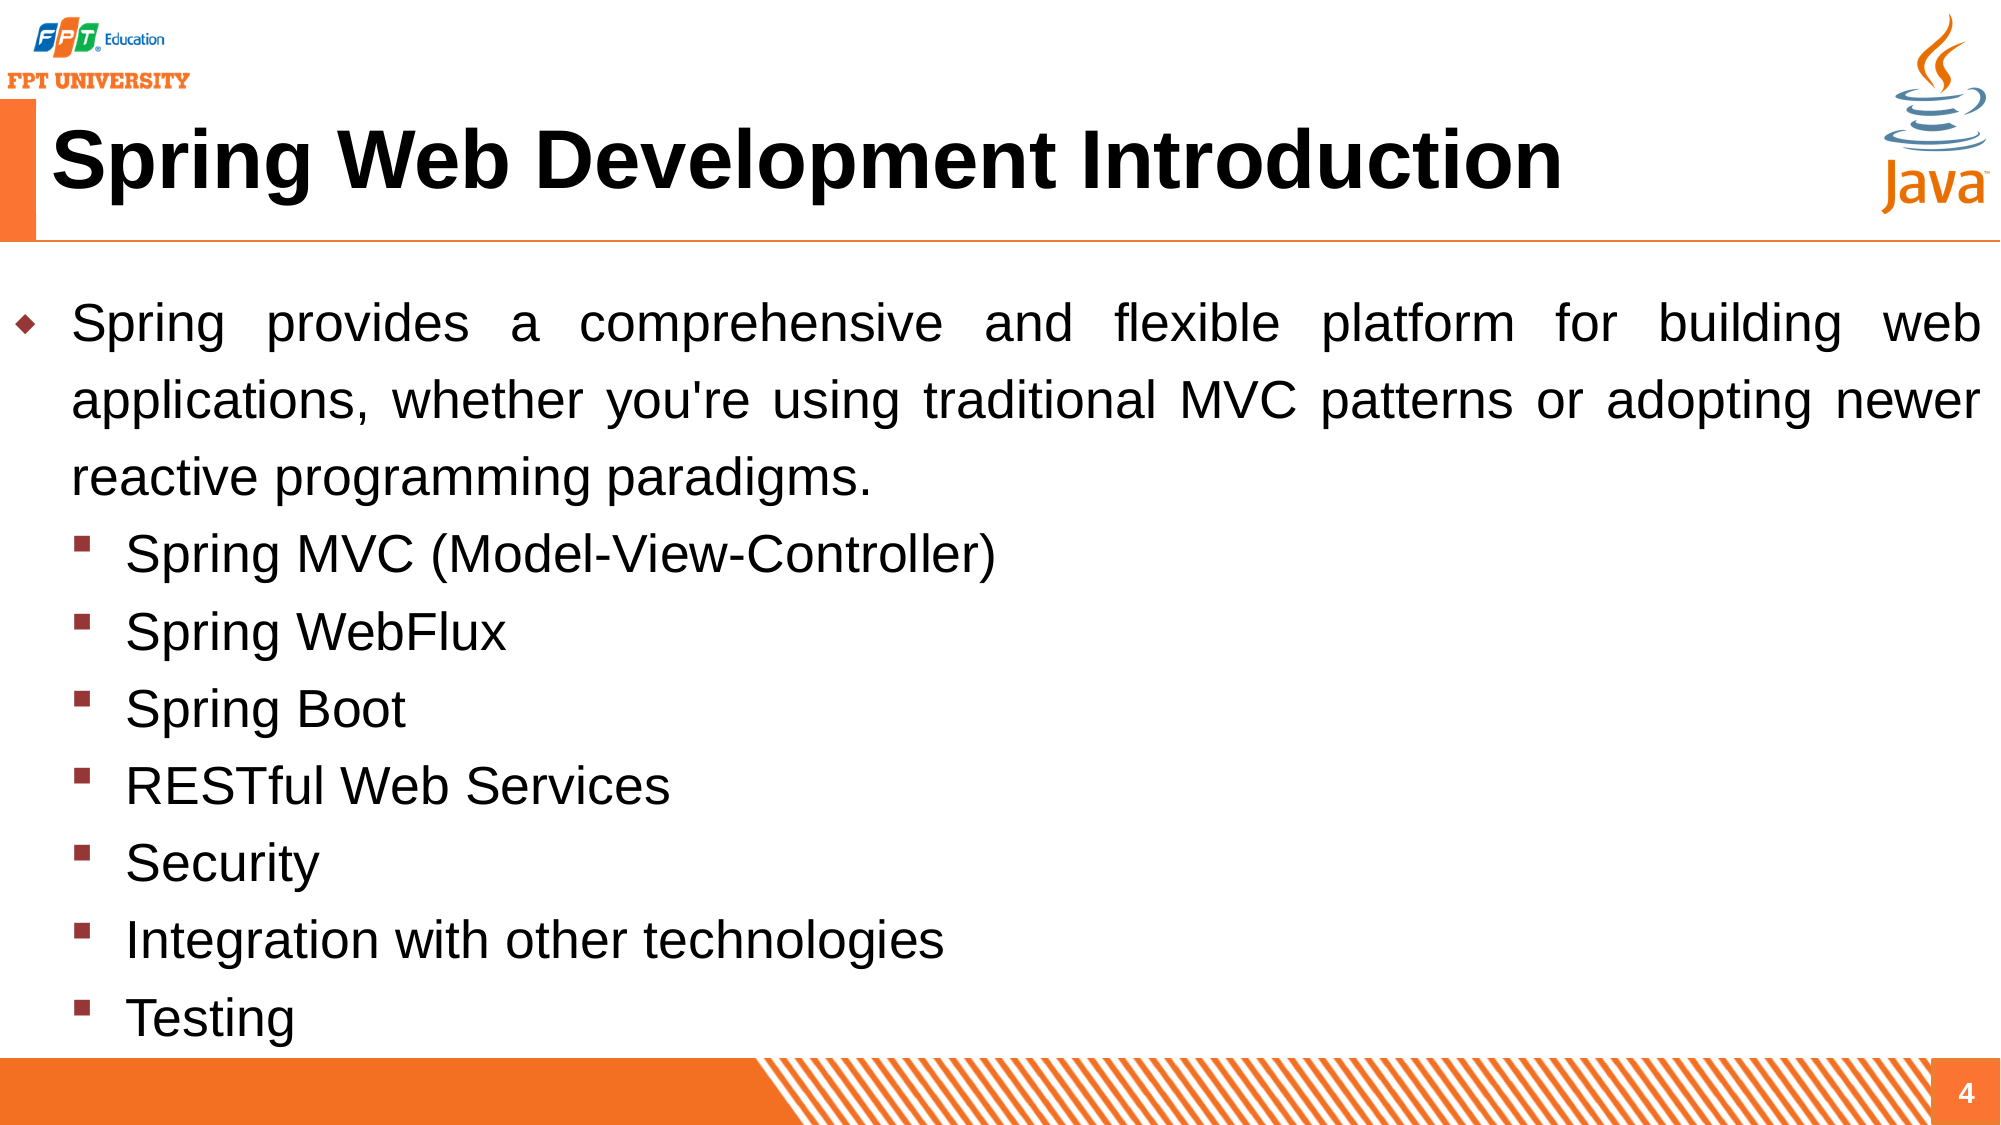

# Spring Web Development Introduction
Spring provides a comprehensive and flexible platform for building web applications, whether you're using traditional MVC patterns or adopting newer reactive programming paradigms.
Spring MVC (Model-View-Controller)
Spring WebFlux
Spring Boot
RESTful Web Services
Security
Integration with other technologies
Testing

4